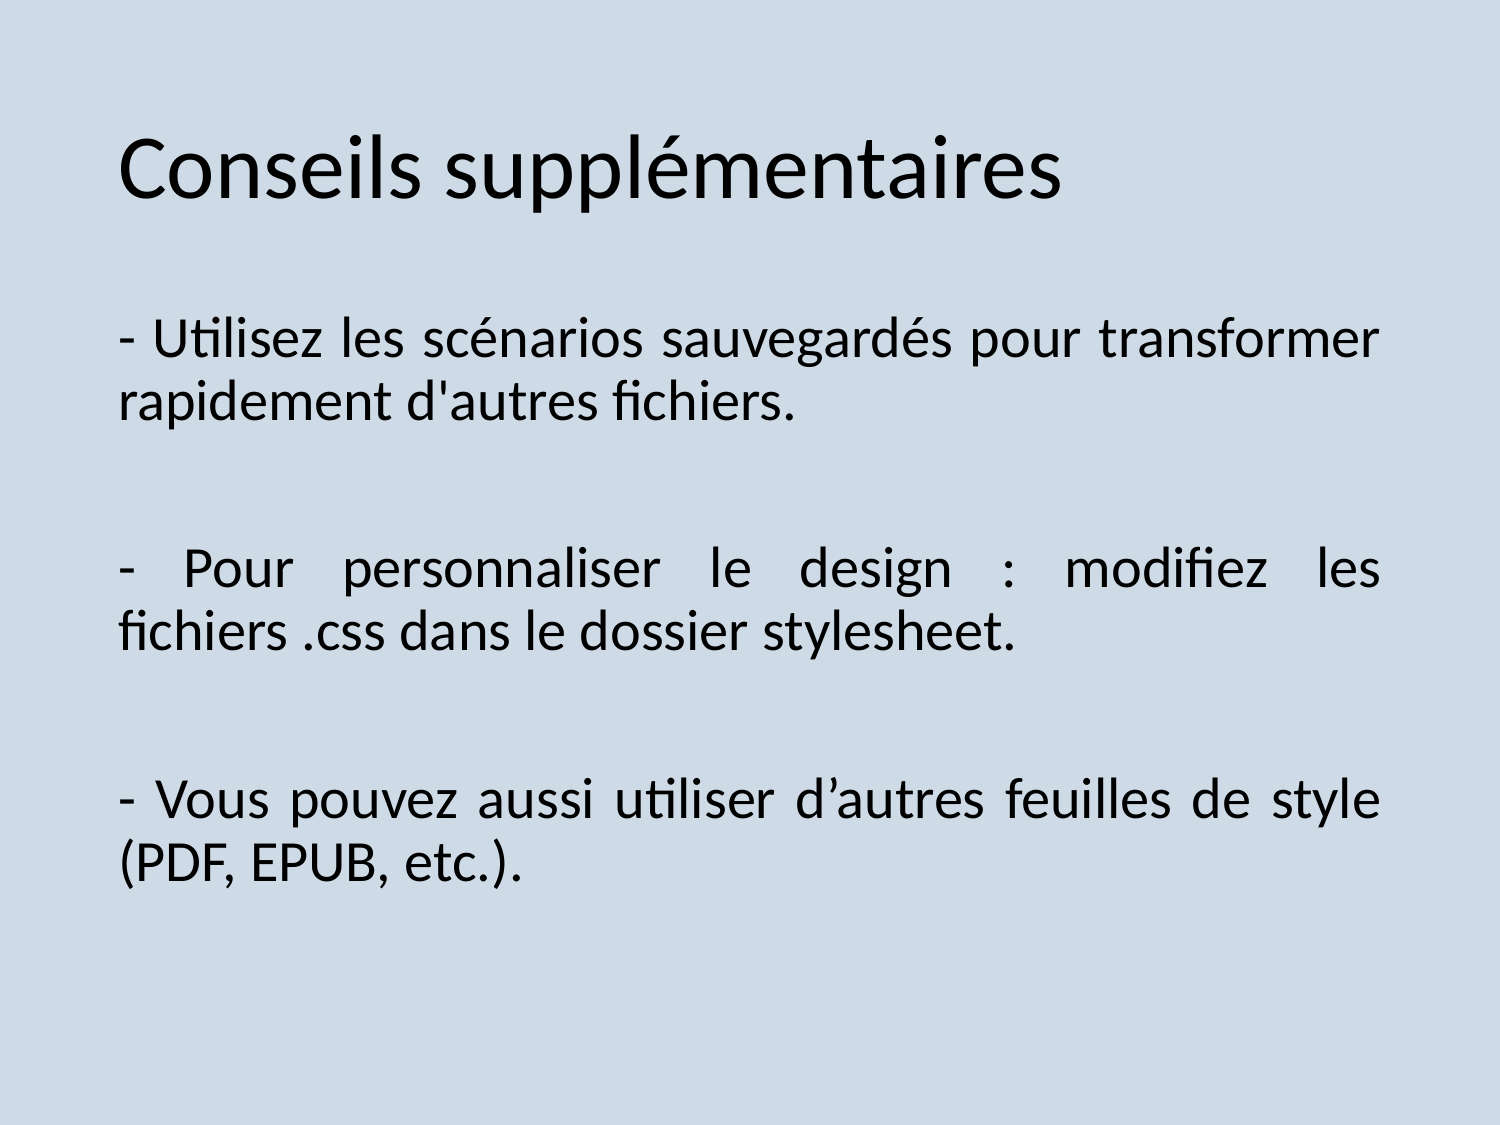

# Conseils supplémentaires
- Utilisez les scénarios sauvegardés pour transformer rapidement d'autres fichiers.

- Pour personnaliser le design : modifiez les fichiers .css dans le dossier stylesheet.

- Vous pouvez aussi utiliser d’autres feuilles de style (PDF, EPUB, etc.).